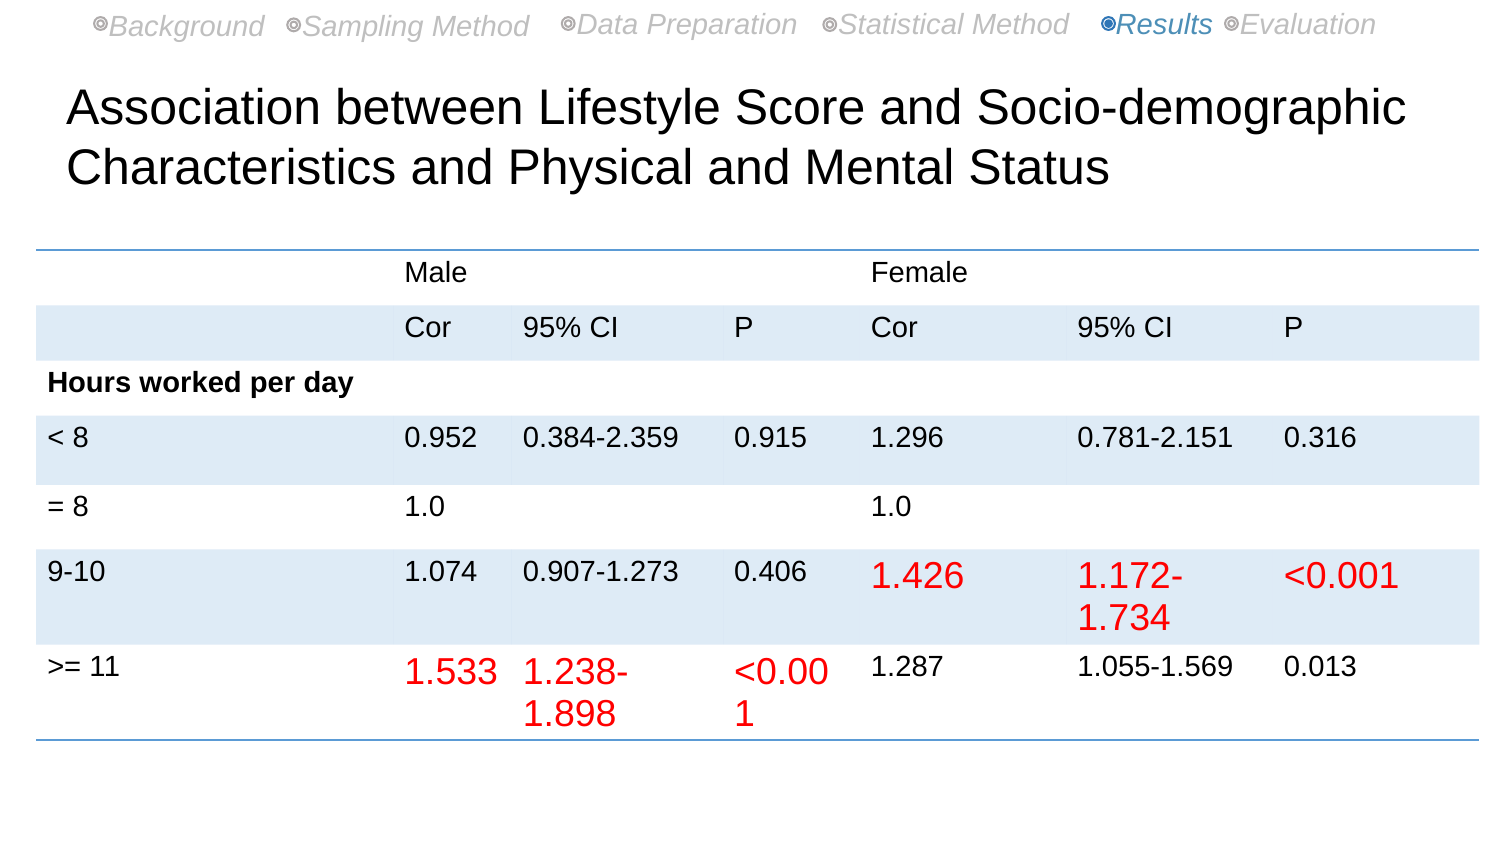

Background
Data Preparation
Statistical Method
Results
Evaluation
Sampling Method

Association between Lifestyle Score and Socio-demographic Characteristics and Physical and Mental Status
|  | Male |  |  | Female |  |  |
| --- | --- | --- | --- | --- | --- | --- |
|  | Cor | 95% CI | P | Cor | 95% CI | P |
| Hours worked per day |  |  |  |  |  |  |
| < 8 | 0.952 | 0.384-2.359 | 0.915 | 1.296 | 0.781-2.151 | 0.316 |
| = 8 | 1.0 |  |  | 1.0 |  |  |
| 9-10 | 1.074 | 0.907-1.273 | 0.406 | 1.426 | 1.172-1.734 | <0.001 |
| >= 11 | 1.533 | 1.238-1.898 | <0.001 | 1.287 | 1.055-1.569 | 0.013 |